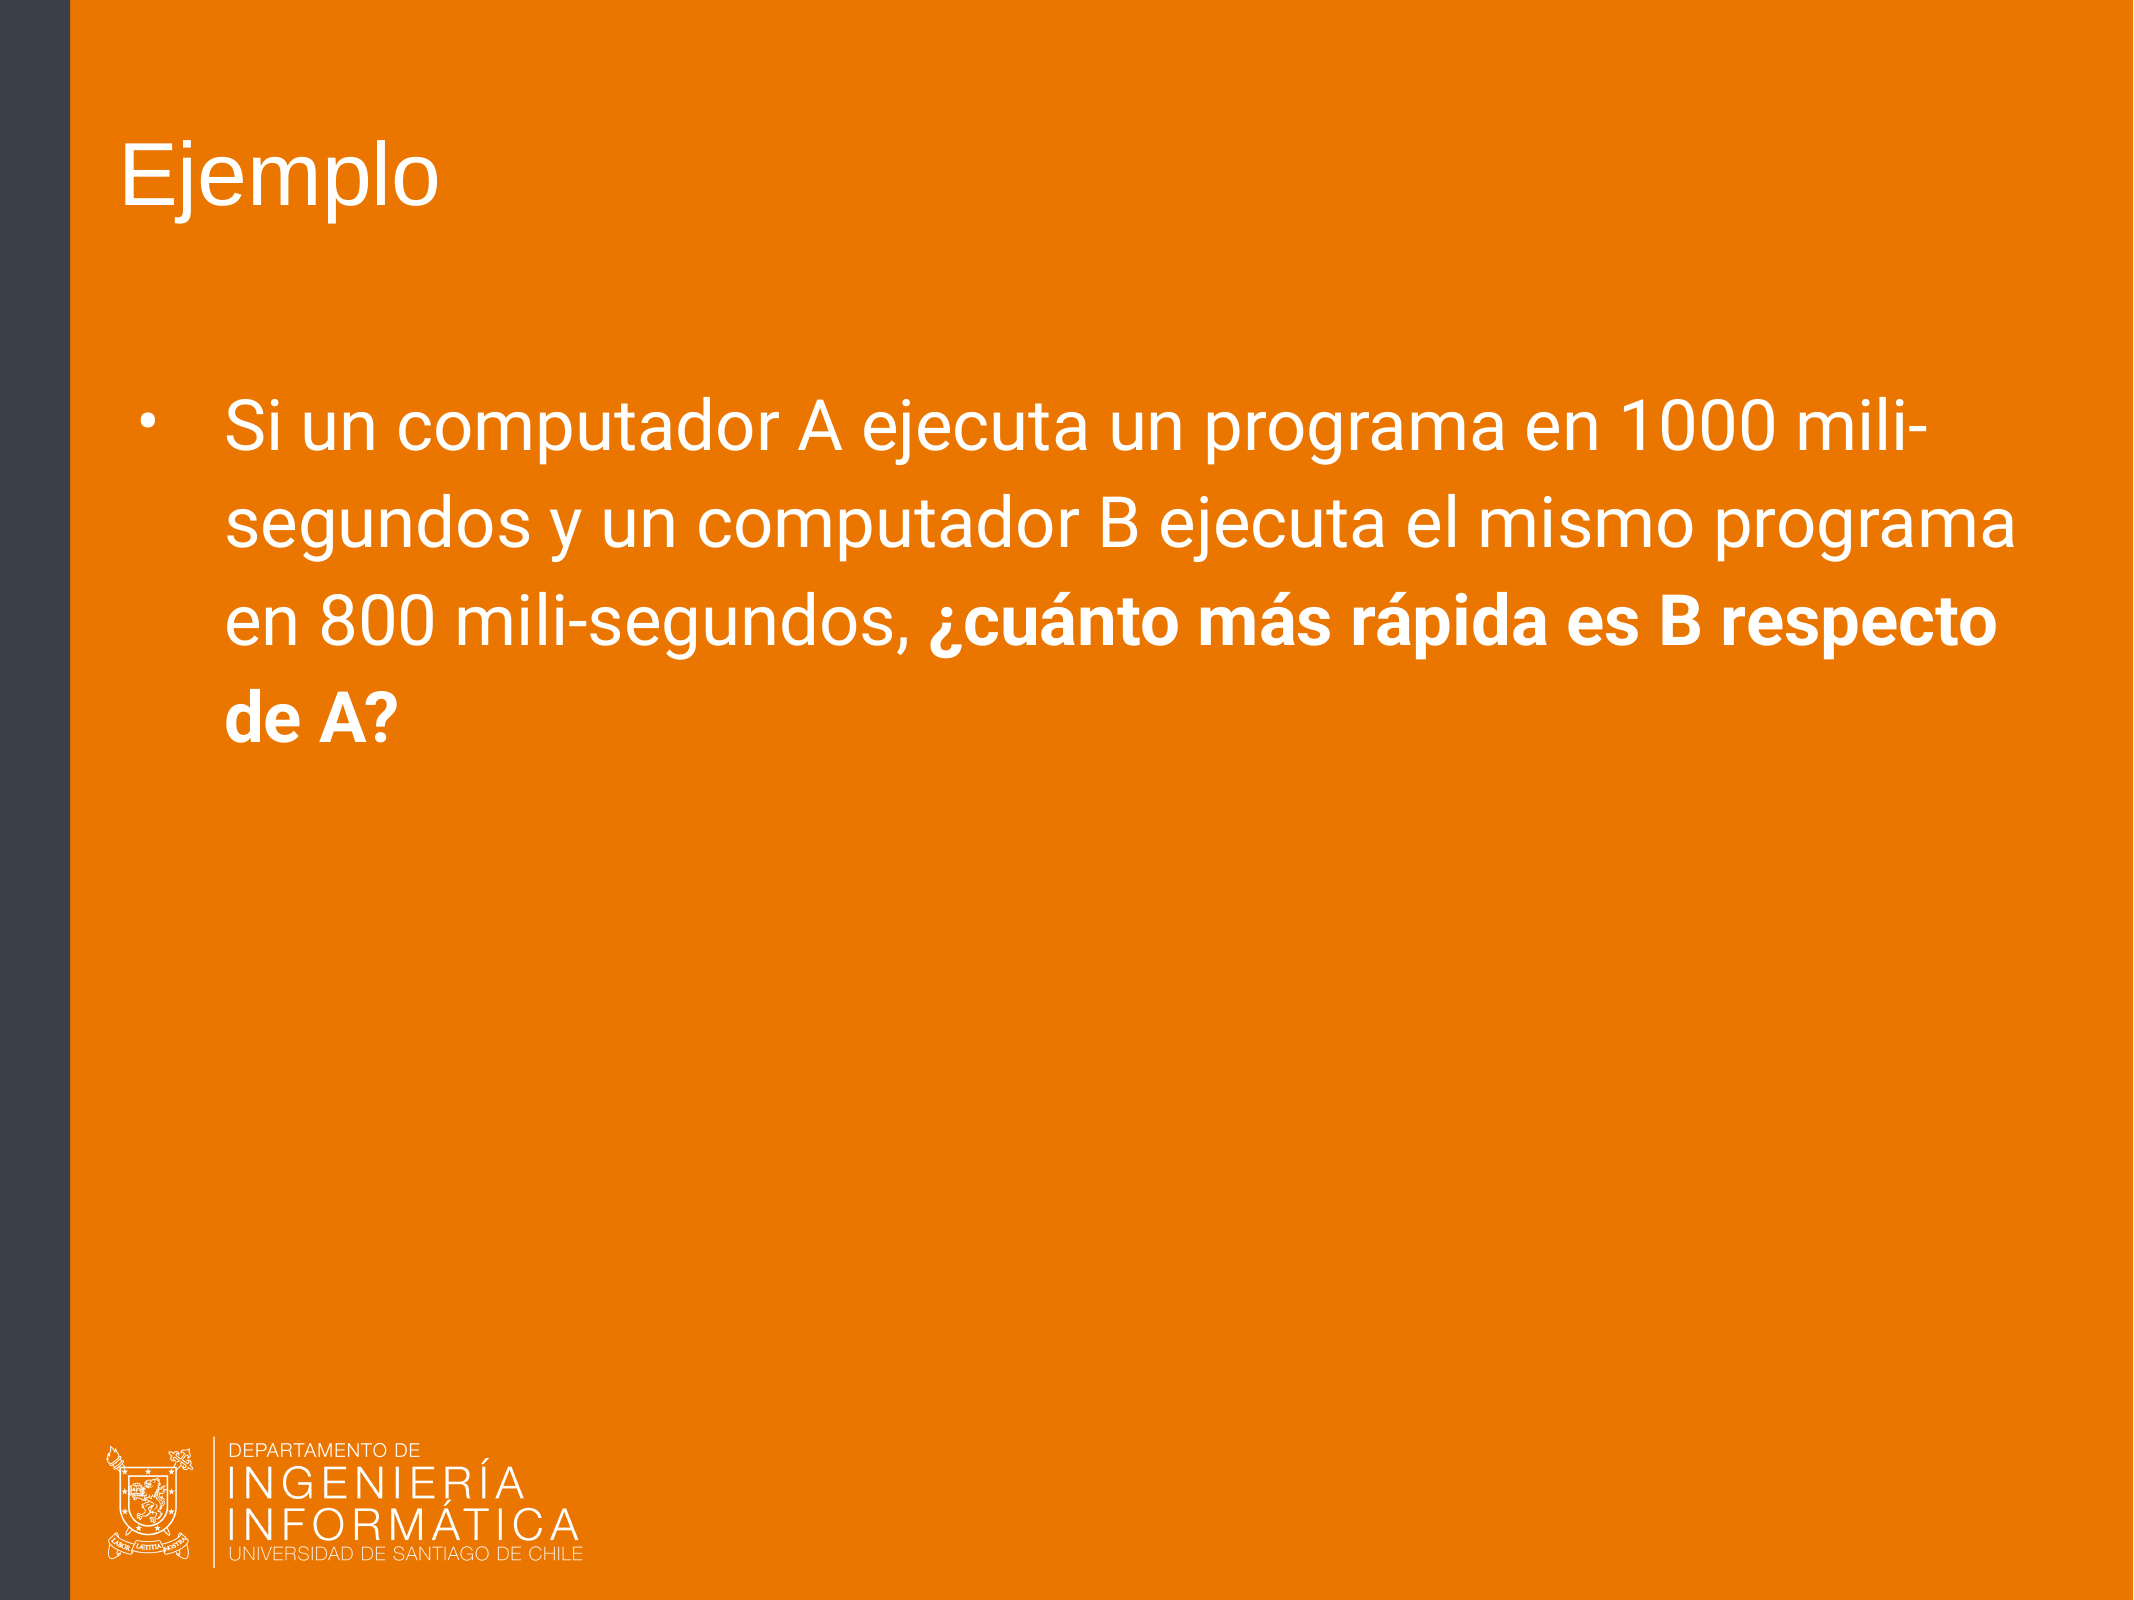

# Ejemplo
Si un computador A ejecuta un programa en 1000 mili-segundos y un computador B ejecuta el mismo programa en 800 mili-segundos, ¿cuánto más rápida es B respecto de A?